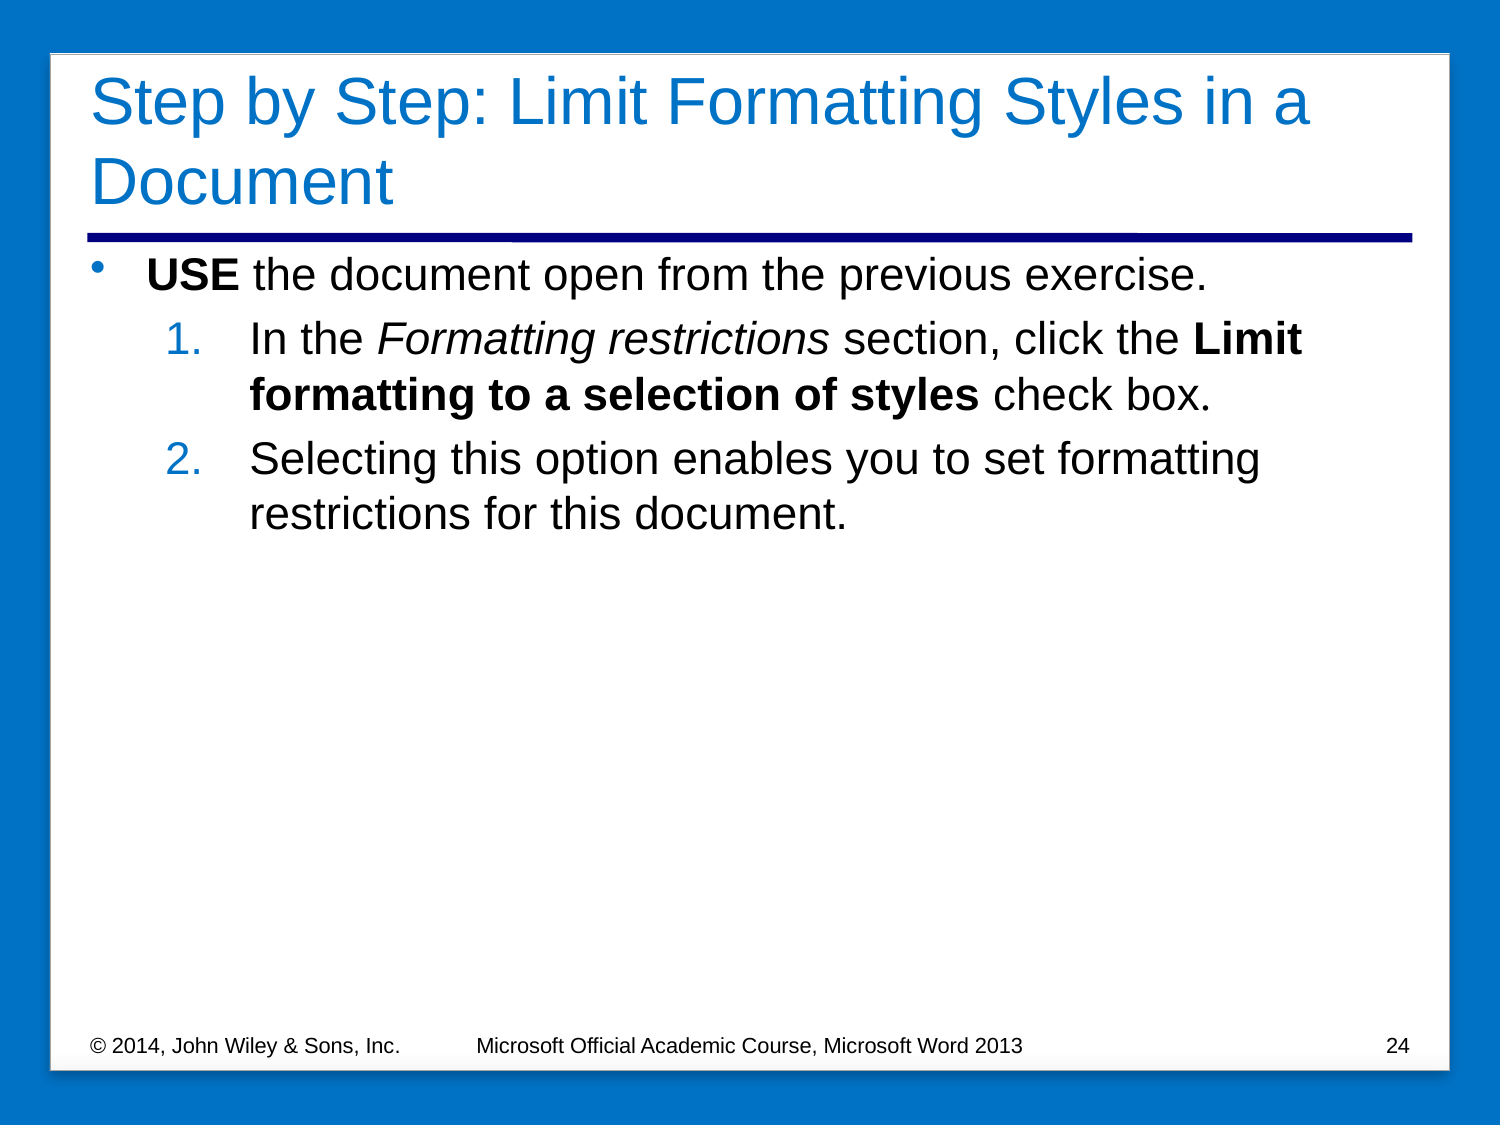

# Step by Step: Limit Formatting Styles in a Document
USE the document open from the previous exercise.
In the Formatting restrictions section, click the Limit formatting to a selection of styles check box.
Selecting this option enables you to set formatting restrictions for this document.
© 2014, John Wiley & Sons, Inc.
Microsoft Official Academic Course, Microsoft Word 2013
24